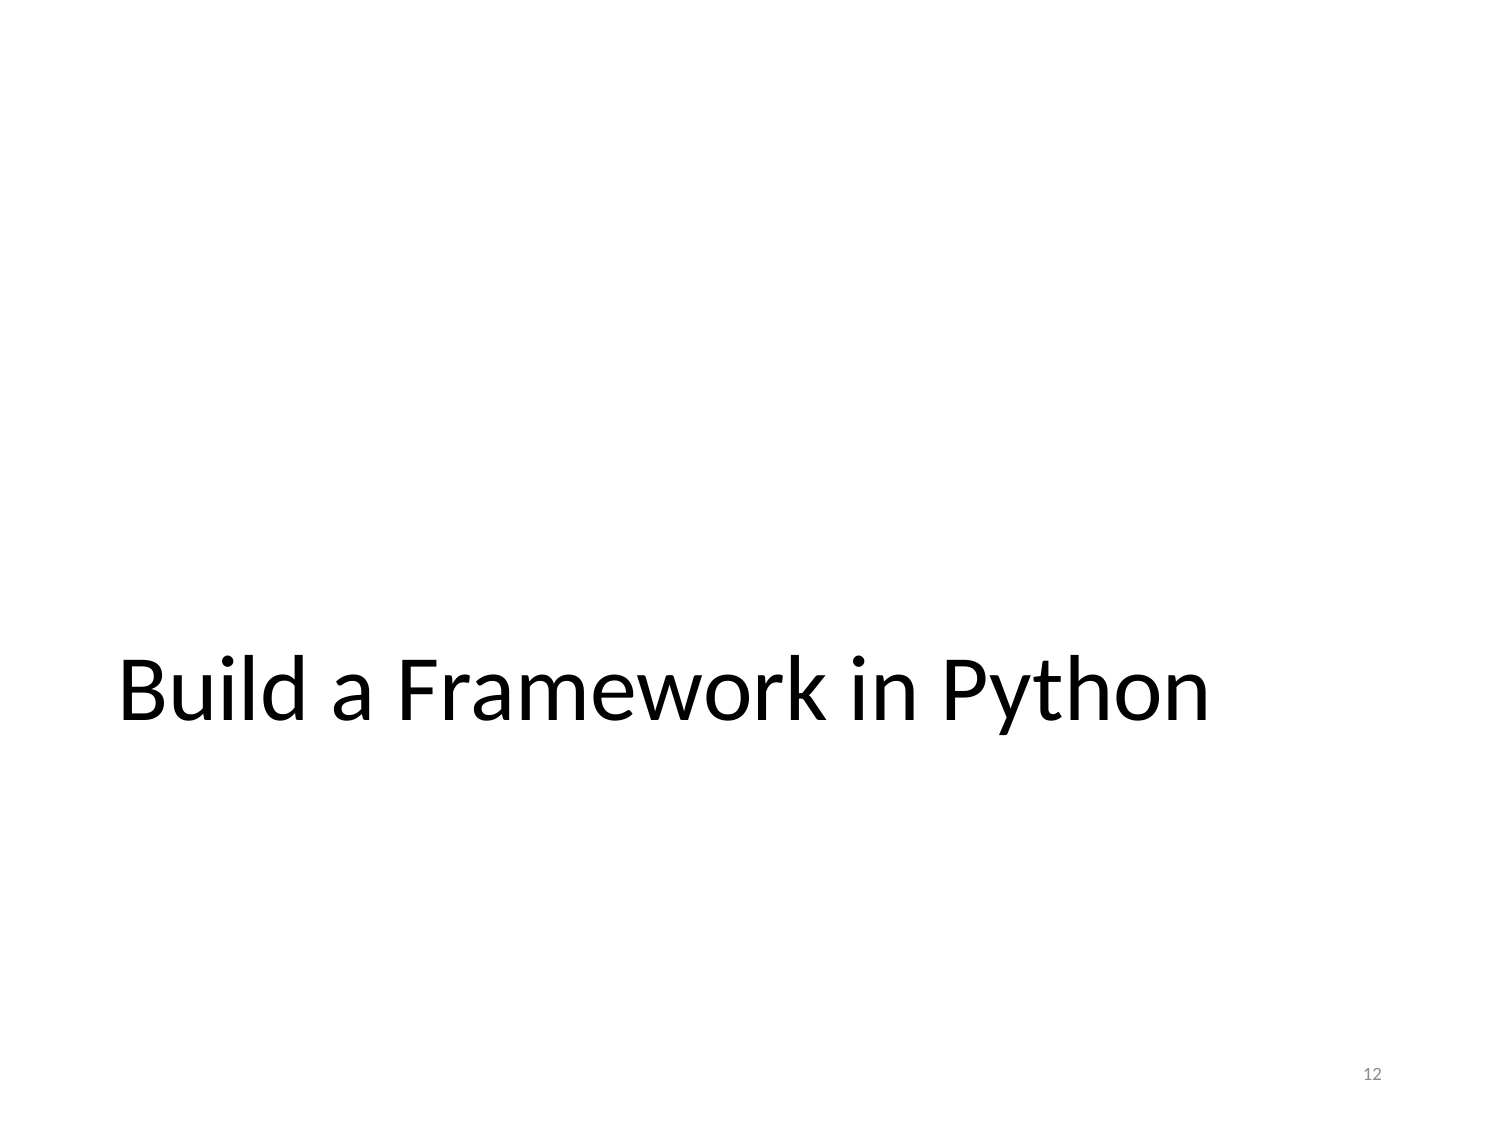

# Build a Framework in Python

12